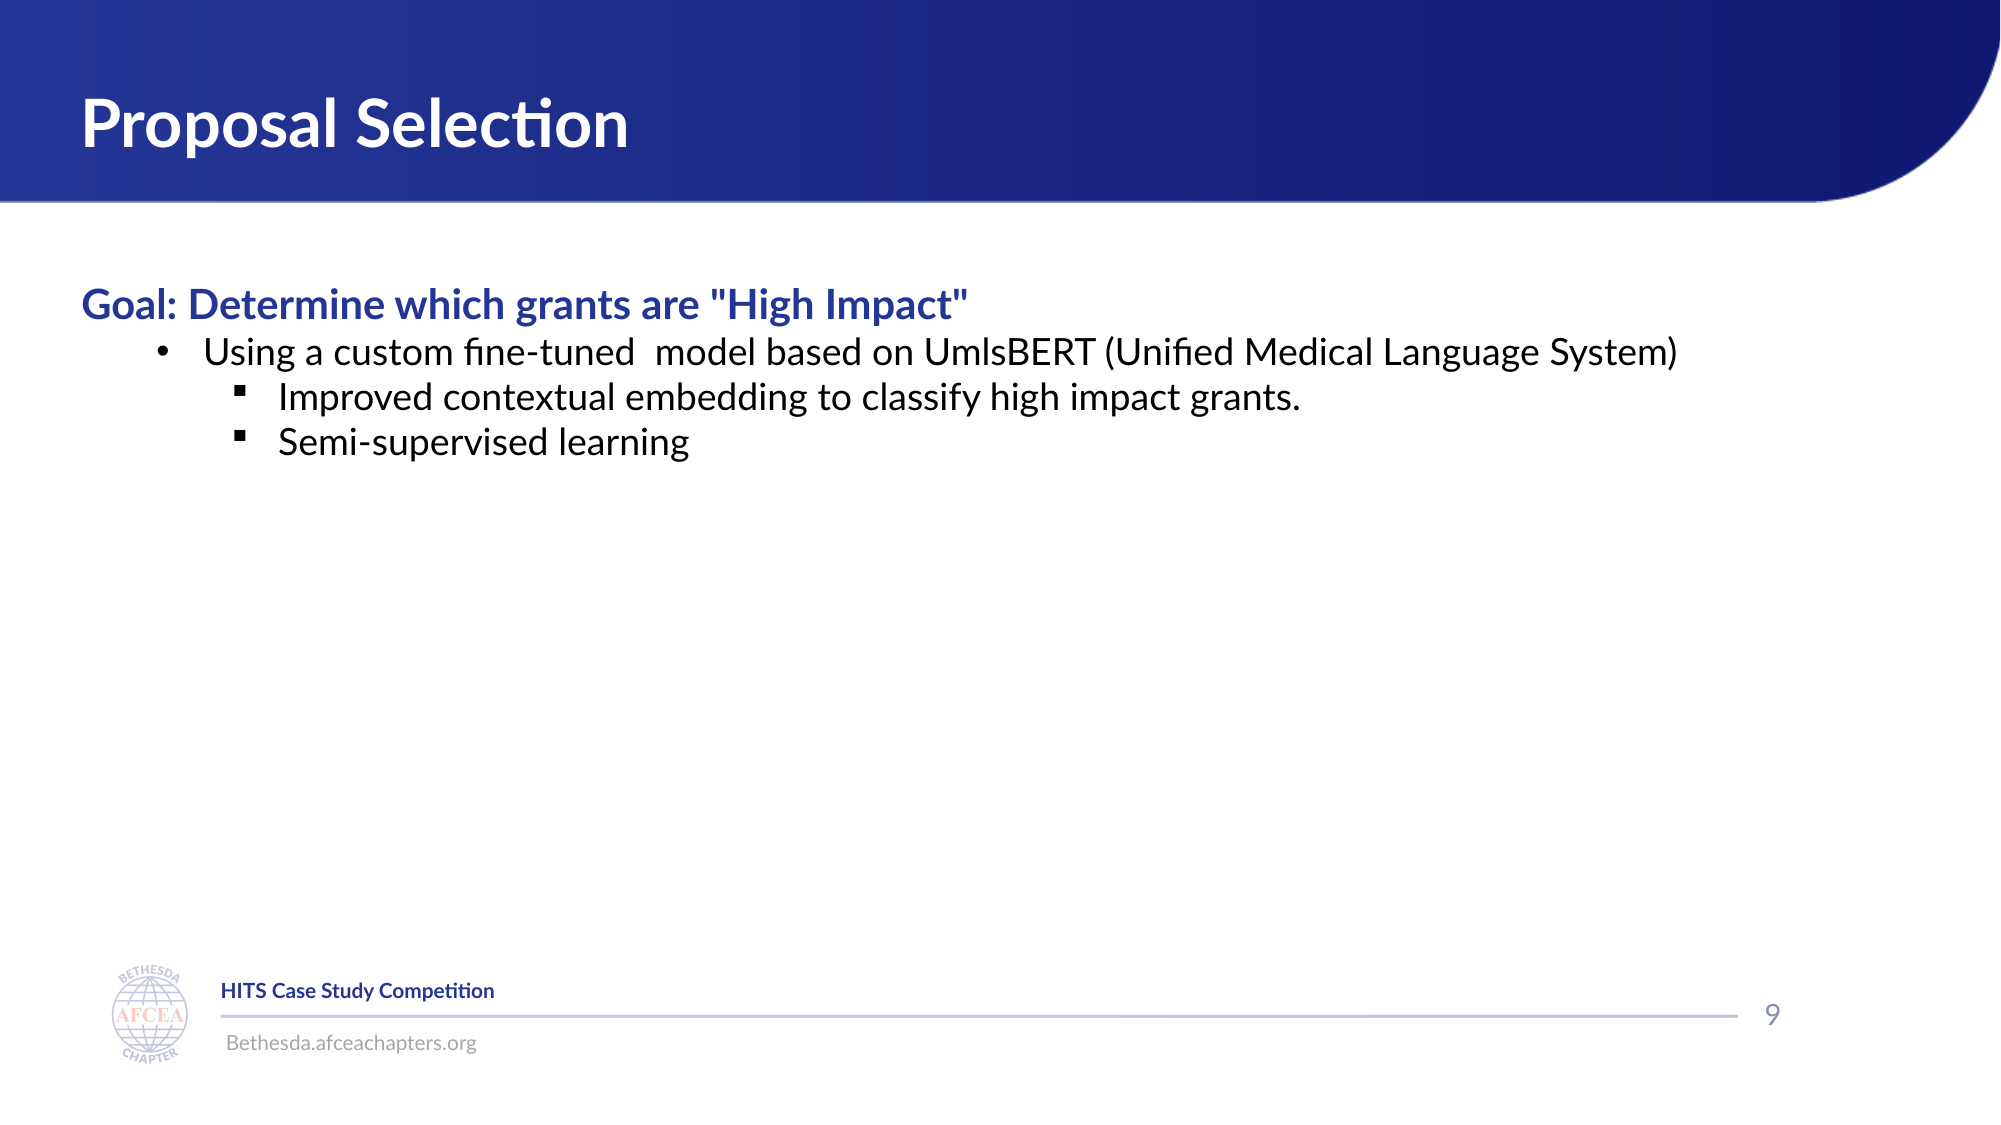

Proposal Selection
Goal: Determine which grants are "High Impact"
Using a custom fine-tuned  model based on UmlsBERT (Unified Medical Language System)
Improved contextual embedding to classify high impact grants.
Semi-supervised learning

9